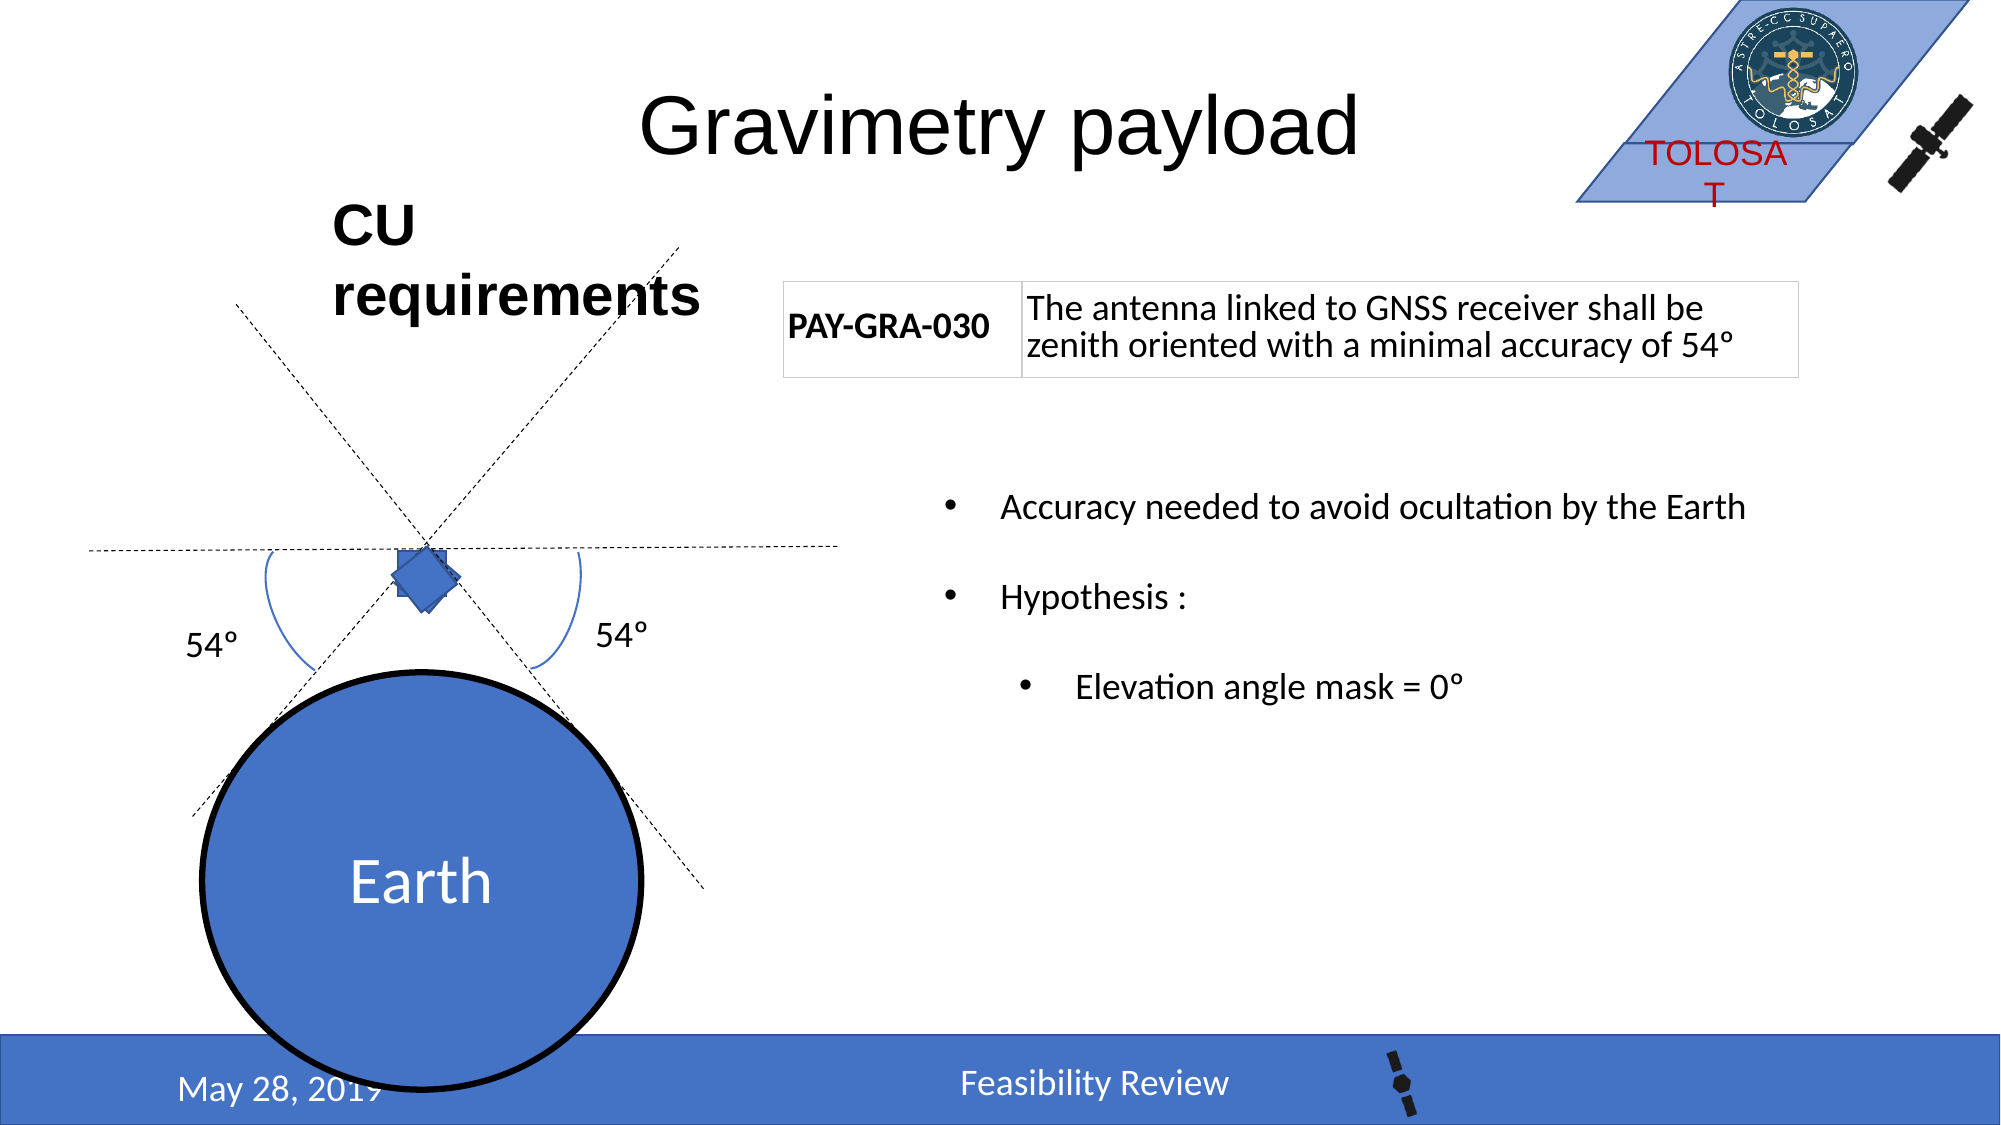

Gravimetry payload
CU requirements
| PAY-GRA-030 | The antenna linked to GNSS receiver shall be zenith oriented with a minimal accuracy of 54º |
| --- | --- |
Accuracy needed to avoid ocultation by the Earth

Hypothesis :

Elevation angle mask = 0º

54º
54º

Earth